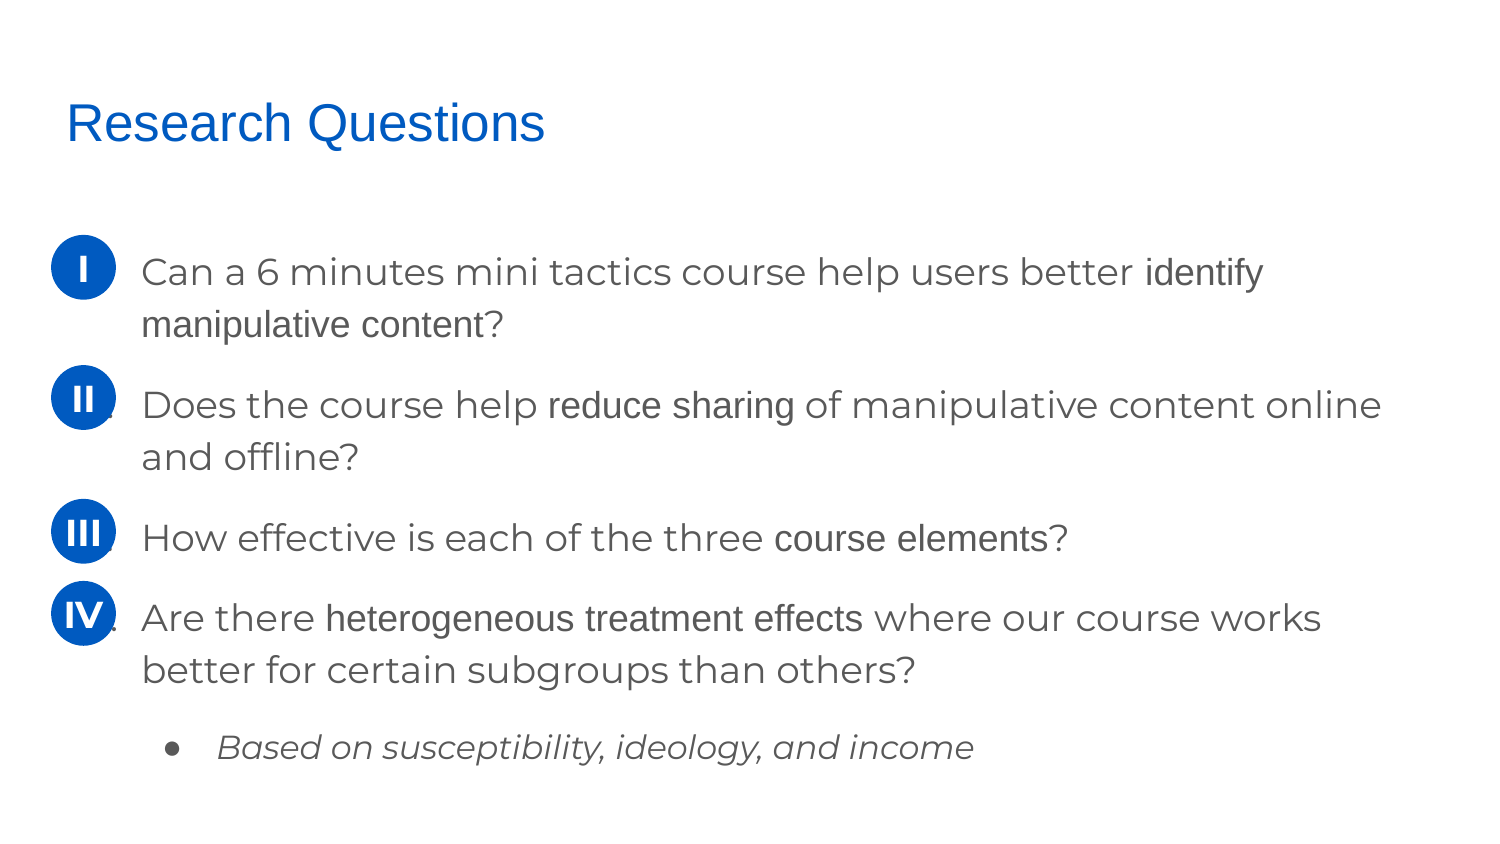

# Research Questions
Can a 6 minutes mini tactics course help users better identify manipulative content?
Does the course help reduce sharing of manipulative content online and offline?
How effective is each of the three course elements?
Are there heterogeneous treatment effects where our course works better for certain subgroups than others?
Based on susceptibility, ideology, and income
I
II
III
IV